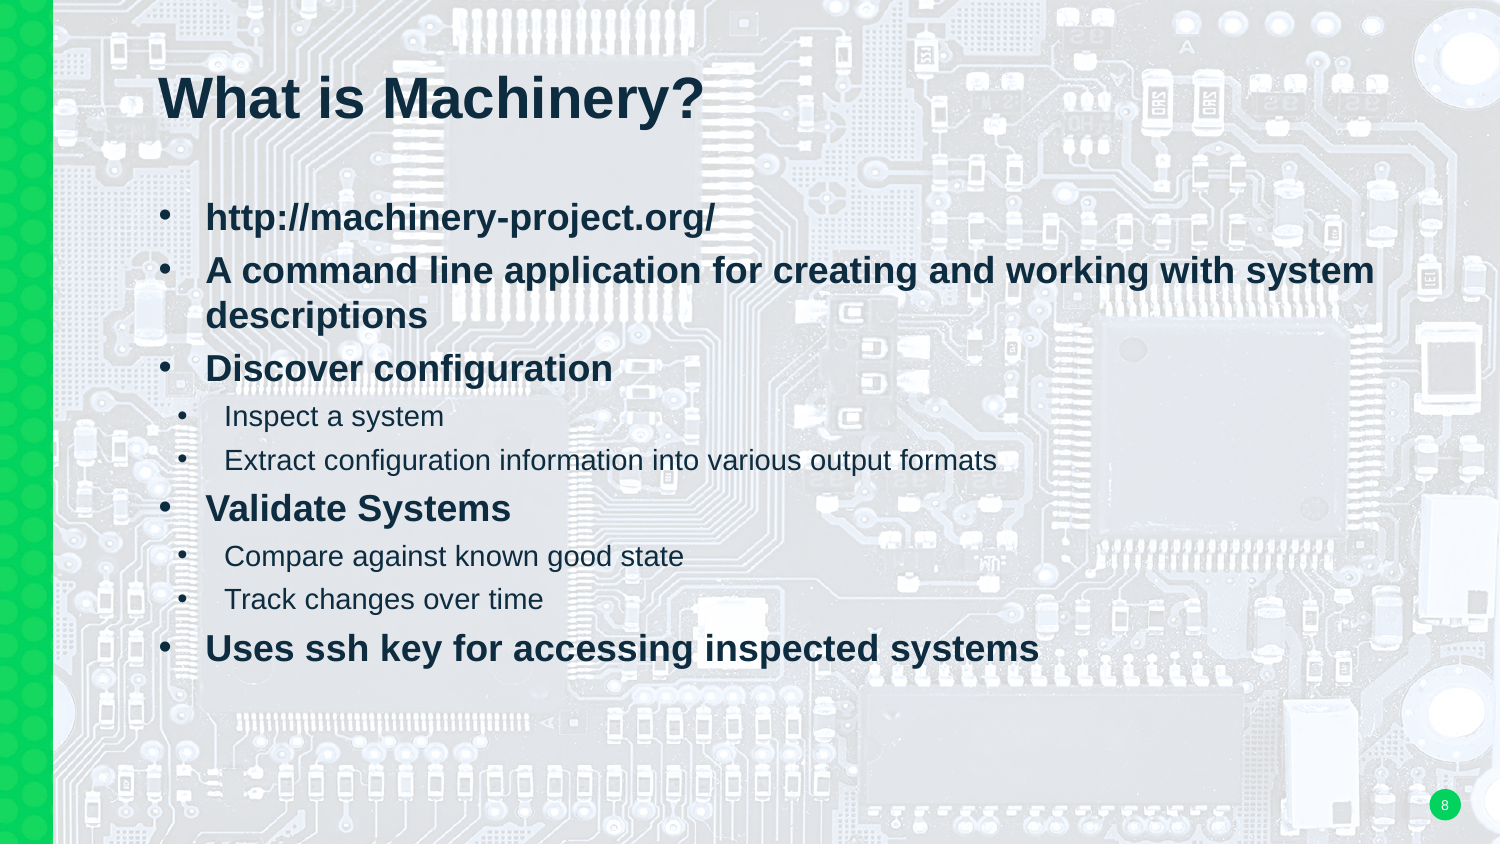

# What is Machinery?
http://machinery-project.org/
A command line application for creating and working with system descriptions
Discover configuration
Inspect a system
Extract configuration information into various output formats
Validate Systems
Compare against known good state
Track changes over time
Uses ssh key for accessing inspected systems